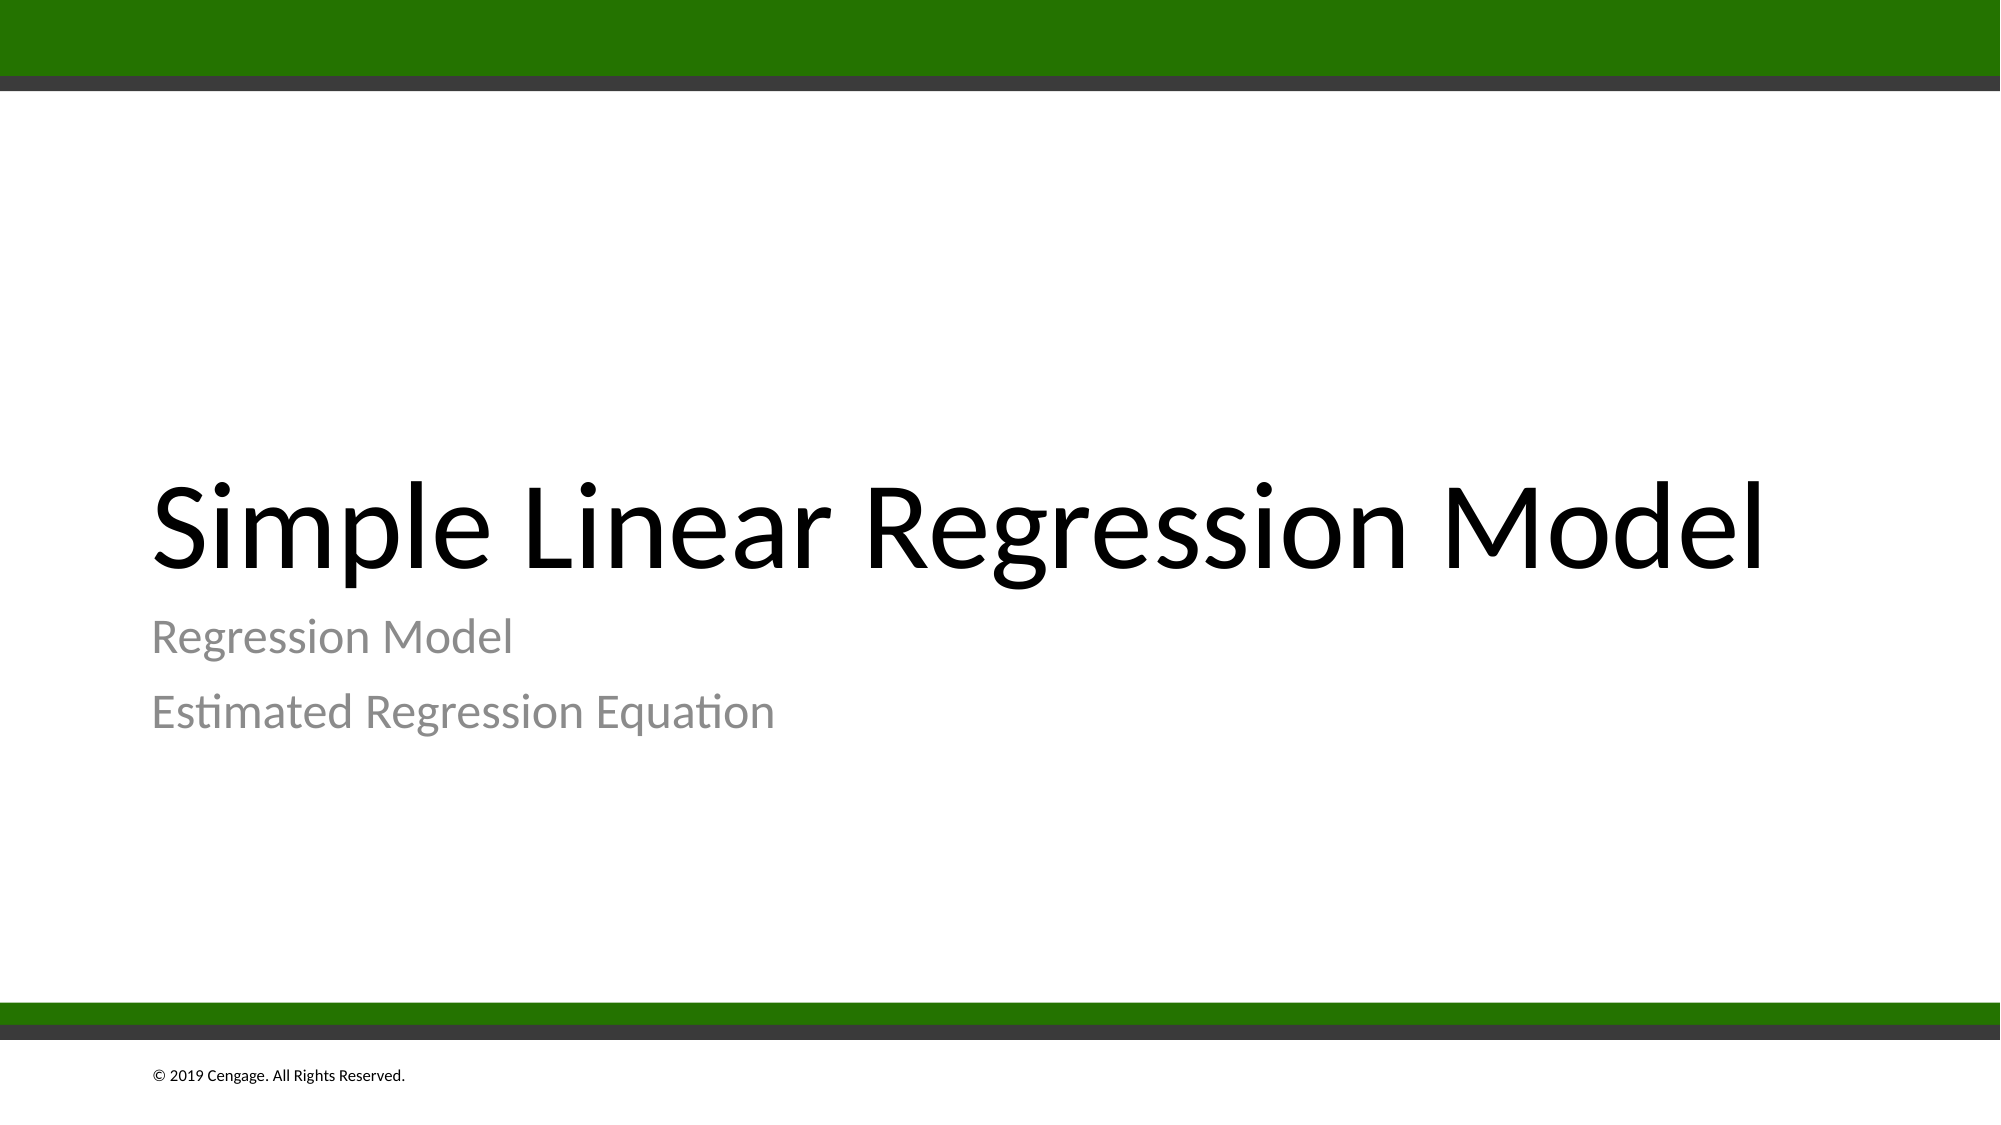

# Simple Linear Regression Model
Regression Model
Estimated Regression Equation